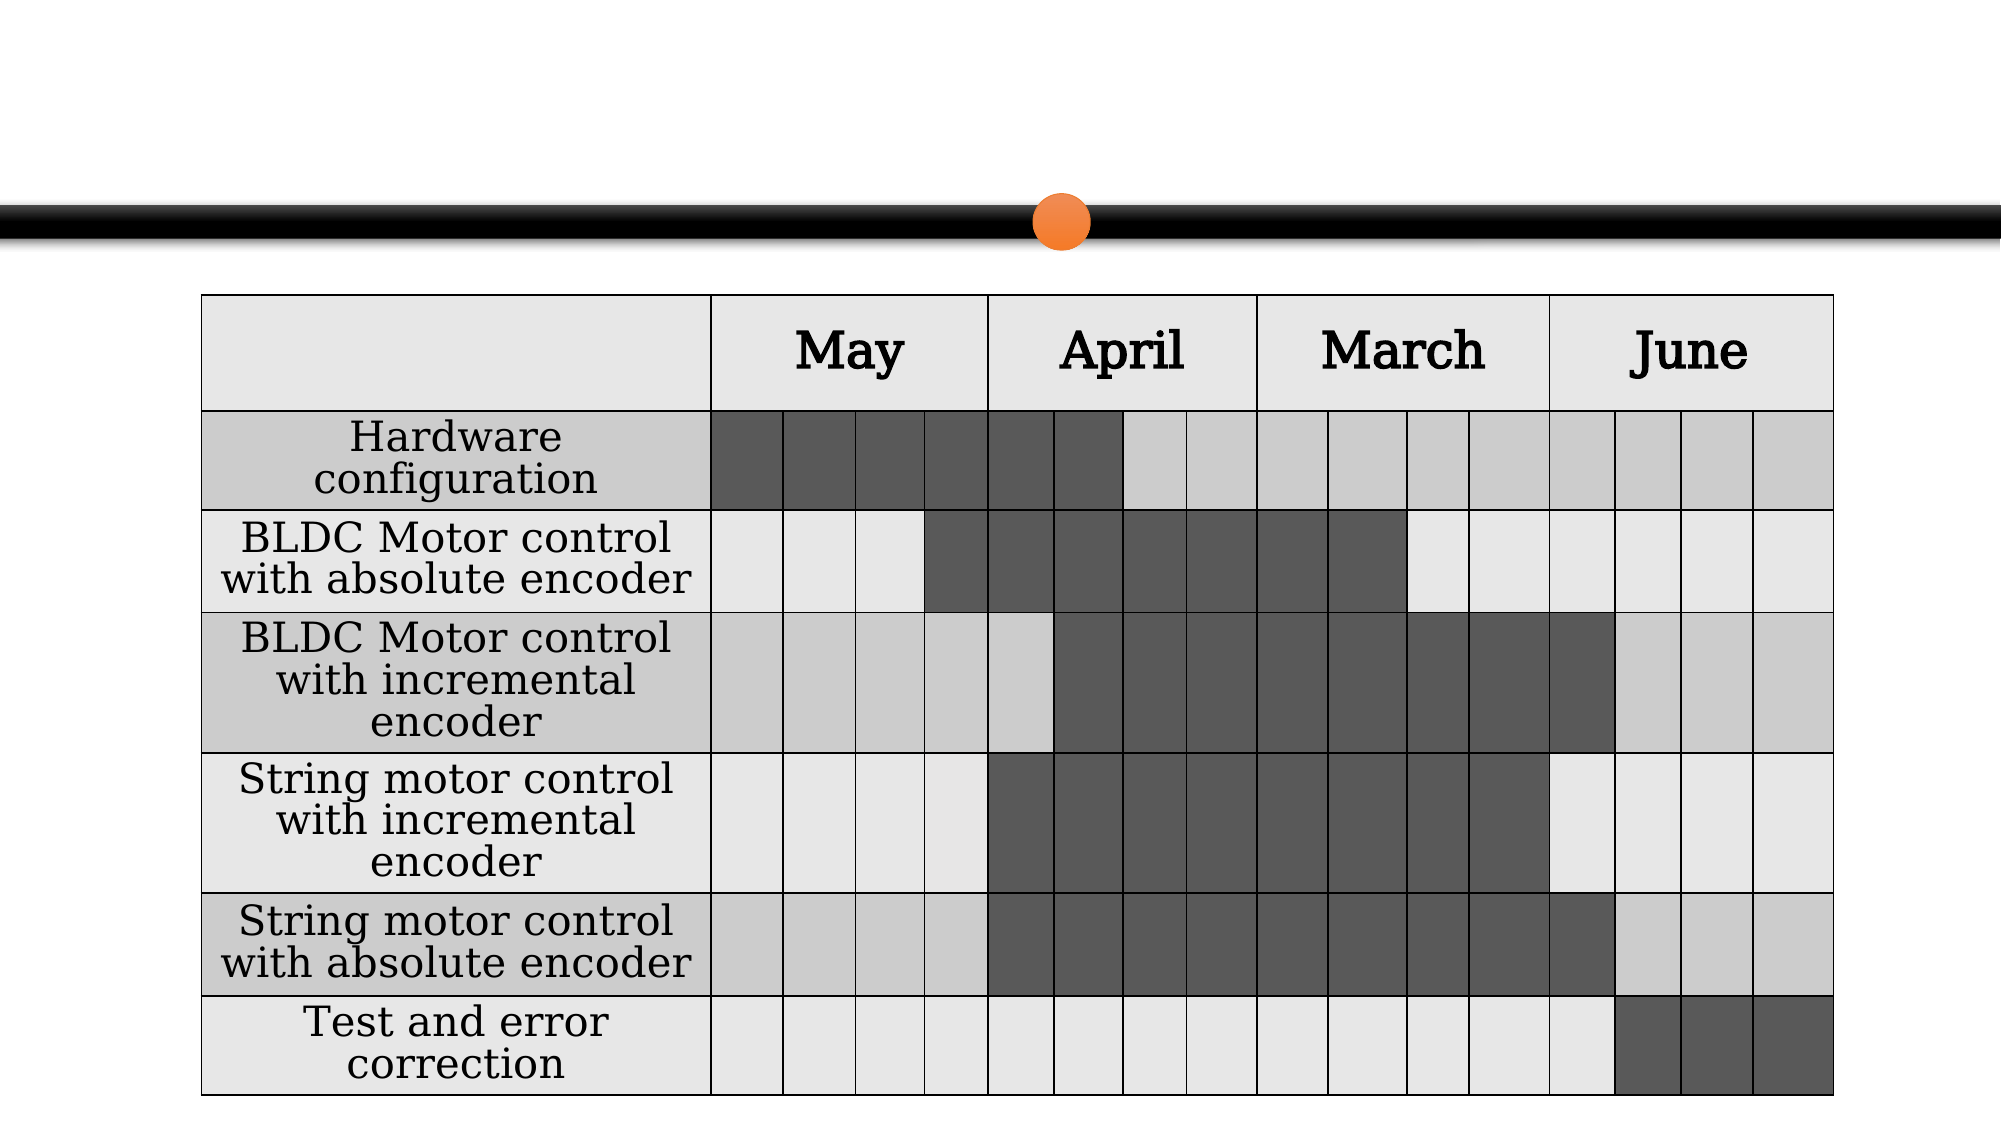

|  | May |  |  |  | April |  |  |  | March |  |  |  | June |  |  |  |
| --- | --- | --- | --- | --- | --- | --- | --- | --- | --- | --- | --- | --- | --- | --- | --- | --- |
| Hardware configuration |  |  |  |  |  |  |  |  |  |  |  |  |  |  |  |  |
| BLDC Motor control with absolute encoder |  |  |  |  |  |  |  |  |  |  |  |  |  |  |  |  |
| BLDC Motor control with incremental encoder |  |  |  |  |  |  |  |  |  |  |  |  |  |  |  |  |
| String motor control with incremental encoder |  |  |  |  |  |  |  |  |  |  |  |  |  |  |  |  |
| String motor control with absolute encoder |  |  |  |  |  |  |  |  |  |  |  |  |  |  |  |  |
| Test and error correction |  |  |  |  |  |  |  |  |  |  |  |  |  |  |  |  |